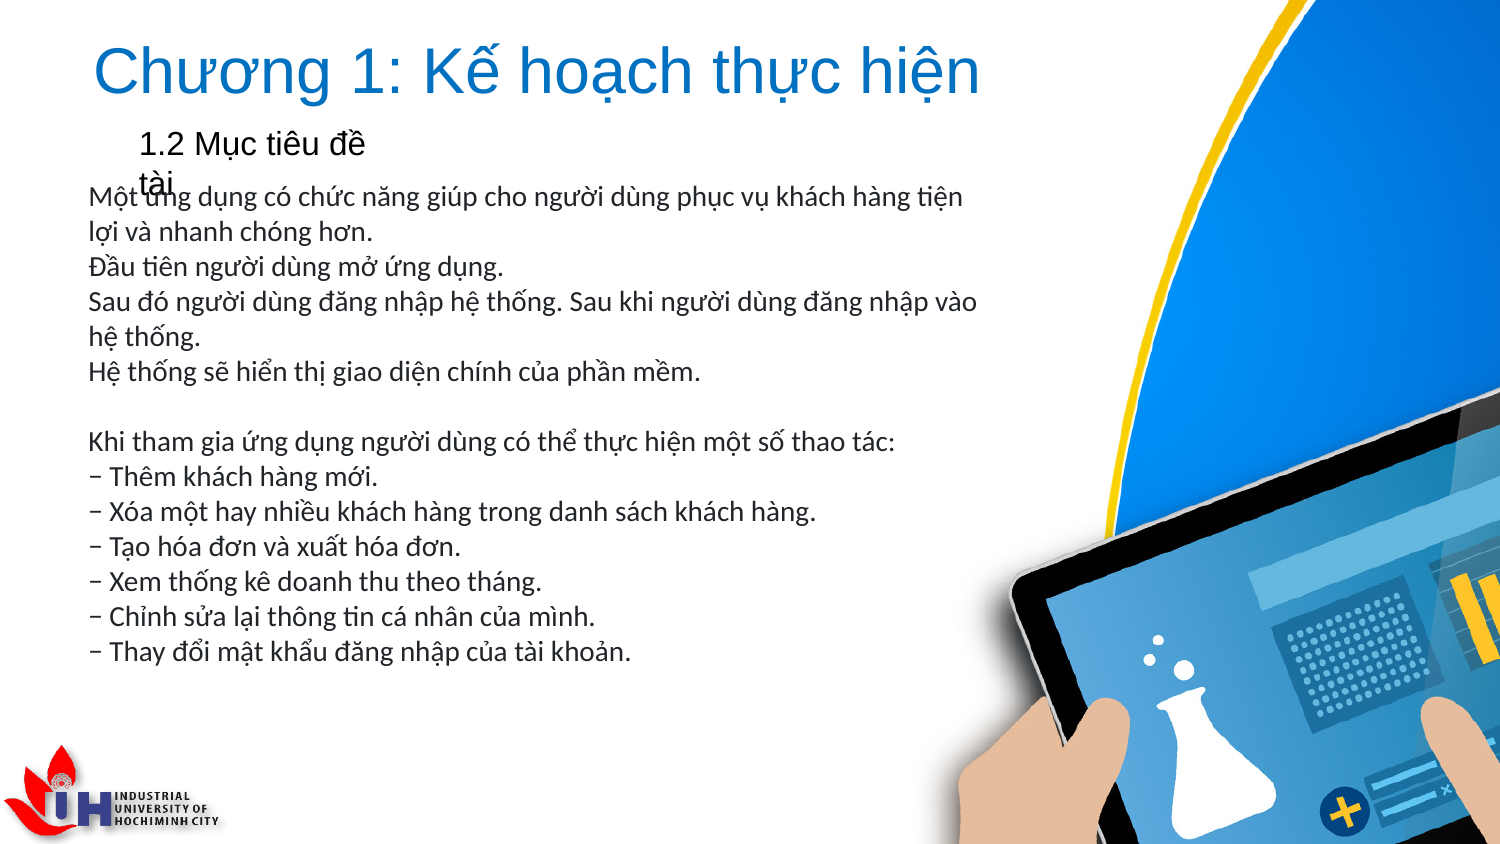

# Chương 1: Kế hoạch thực hiện
1.2 Mục tiêu đề tài
Một ứng dụng có chức năng giúp cho người dùng phục vụ khách hàng tiện lợi và nhanh chóng hơn.
Đầu tiên người dùng mở ứng dụng.
Sau đó người dùng đăng nhập hệ thống. Sau khi người dùng đăng nhập vào hệ thống.
Hệ thống sẽ hiển thị giao diện chính của phần mềm.

Khi tham gia ứng dụng người dùng có thể thực hiện một số thao tác:
− Thêm khách hàng mới.
− Xóa một hay nhiều khách hàng trong danh sách khách hàng.
− Tạo hóa đơn và xuất hóa đơn.
− Xem thống kê doanh thu theo tháng.
− Chỉnh sửa lại thông tin cá nhân của mình.
− Thay đổi mật khẩu đăng nhập của tài khoản.